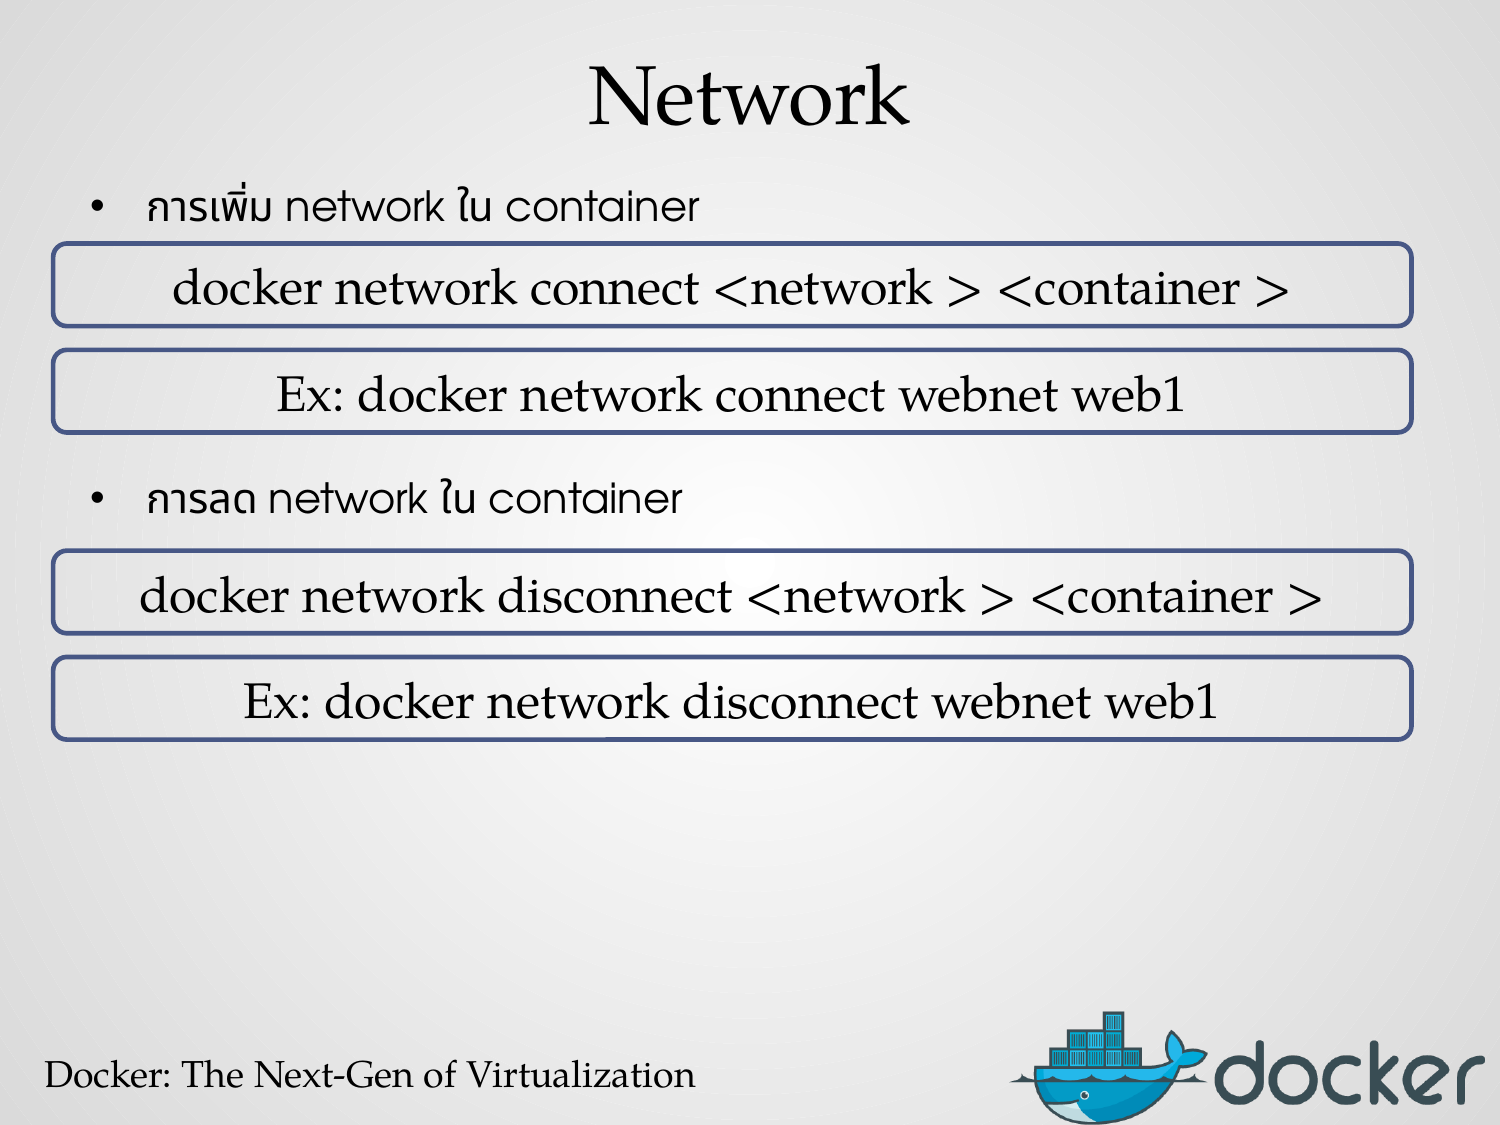

# Network
การเพิ่ม network ใน container

การลด network ใน container

docker network connect <network > <container >
Ex: docker network connect webnet web1
docker network disconnect <network > <container >
Ex: docker network disconnect webnet web1
Docker: The Next-Gen of Virtualization